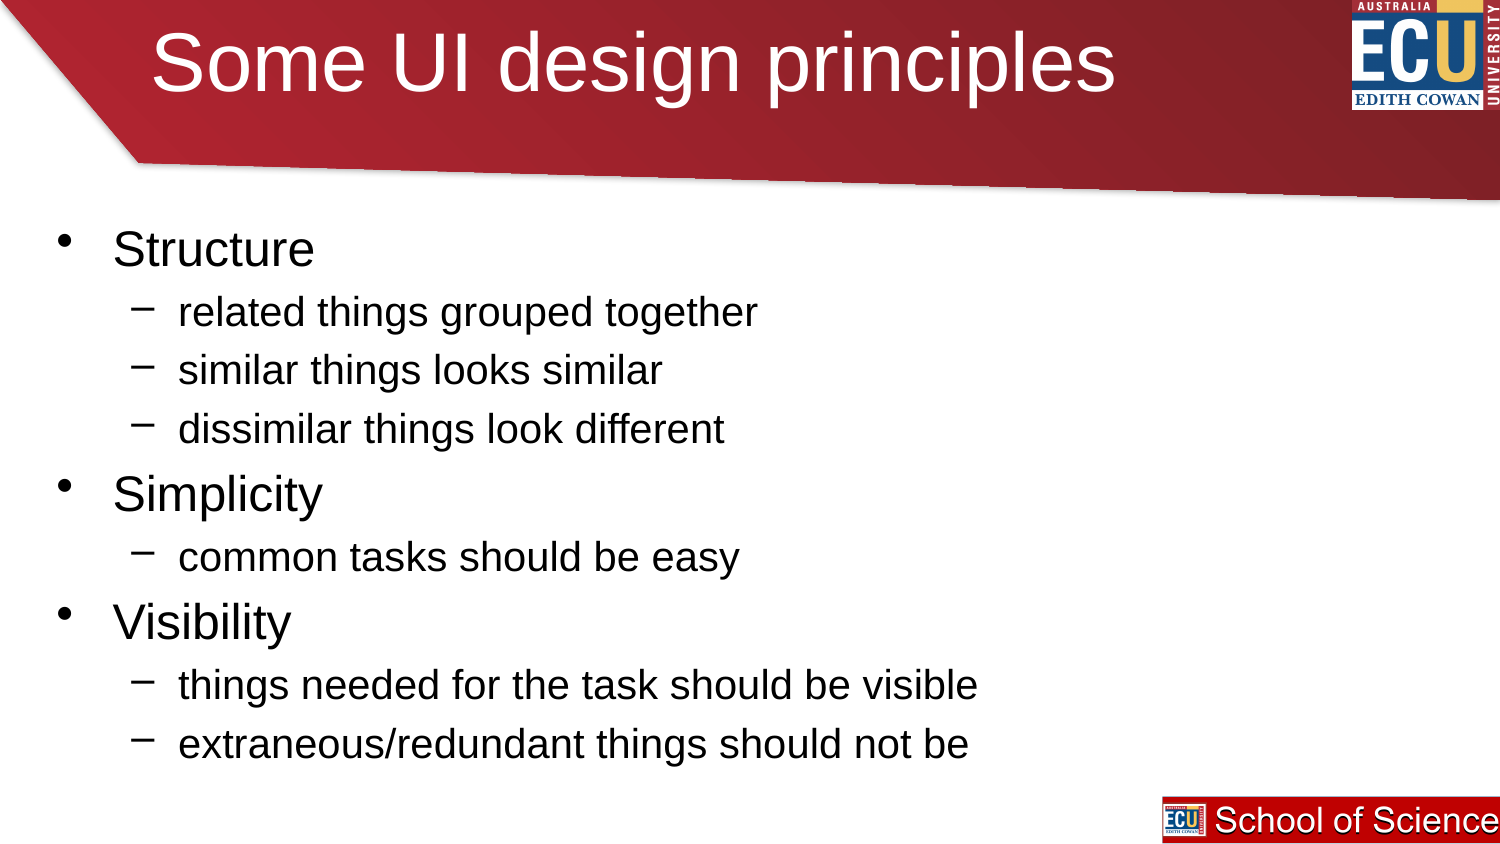

# Some UI design principles
Structure
related things grouped together
similar things looks similar
dissimilar things look different
Simplicity
common tasks should be easy
Visibility
things needed for the task should be visible
extraneous/redundant things should not be